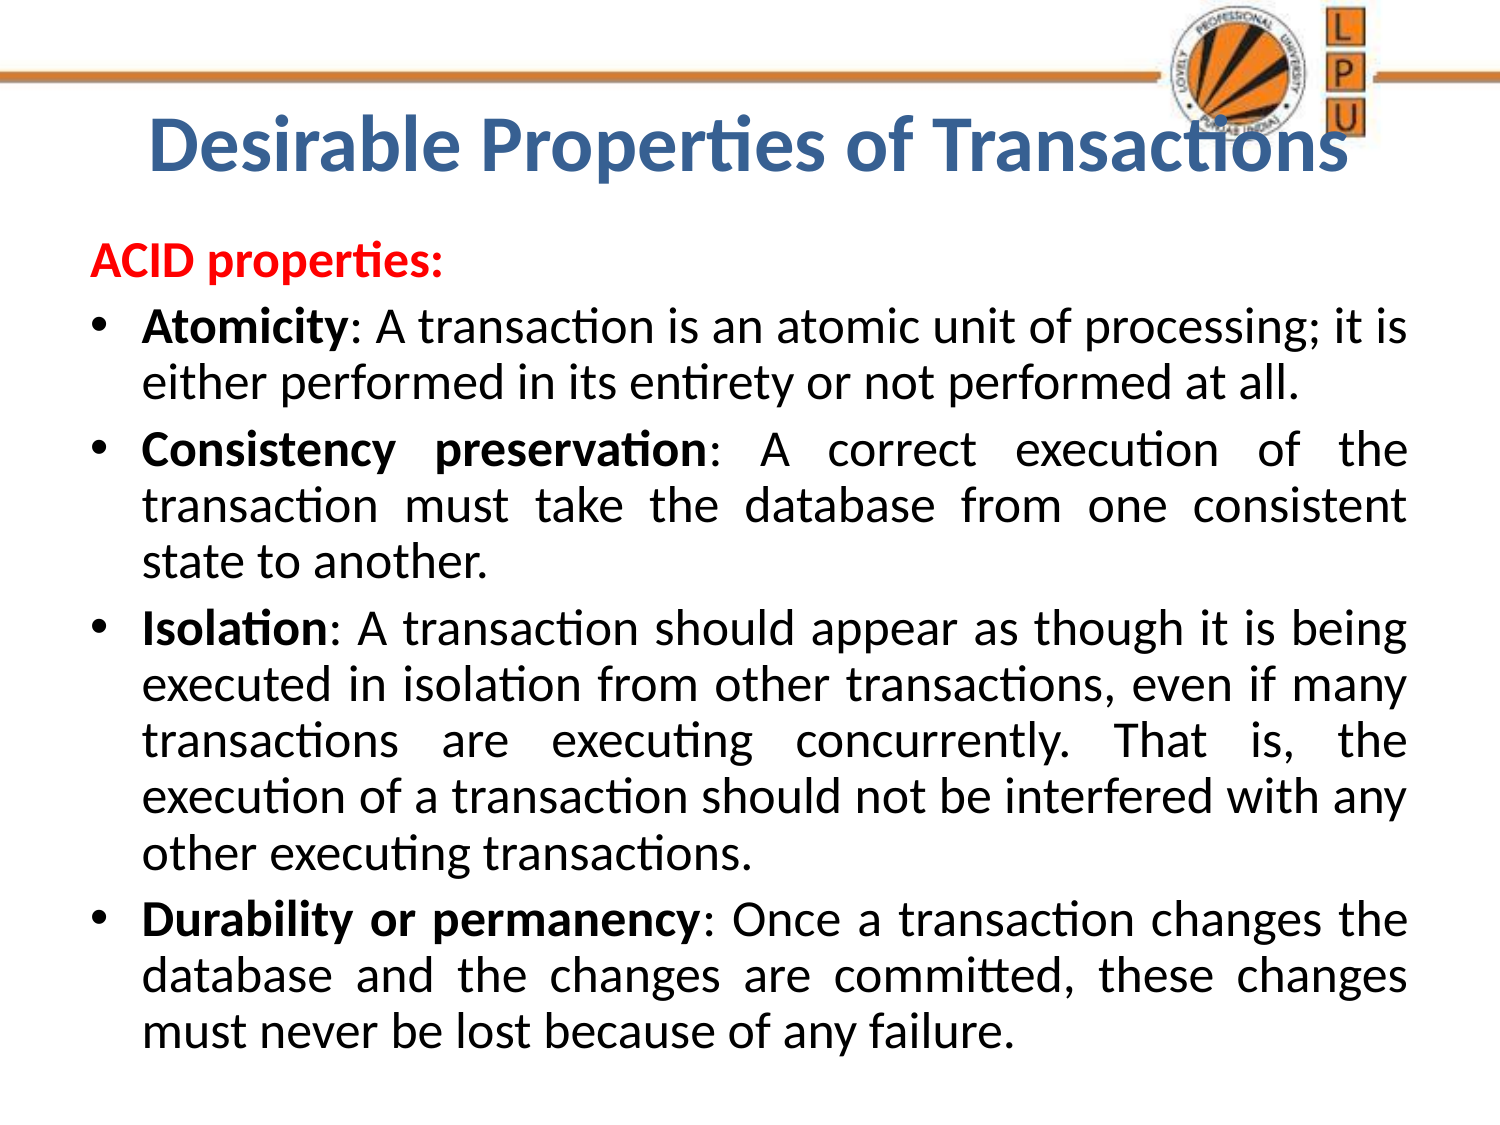

# Desirable Properties of Transactions
ACID properties:
Atomicity: A transaction is an atomic unit of processing; it is either performed in its entirety or not performed at all.
Consistency preservation: A correct execution of the transaction must take the database from one consistent state to another.
Isolation: A transaction should appear as though it is being executed in isolation from other transactions, even if many transactions are executing concurrently. That is, the execution of a transaction should not be interfered with any other executing transactions.
Durability or permanency: Once a transaction changes the database and the changes are committed, these changes must never be lost because of any failure.